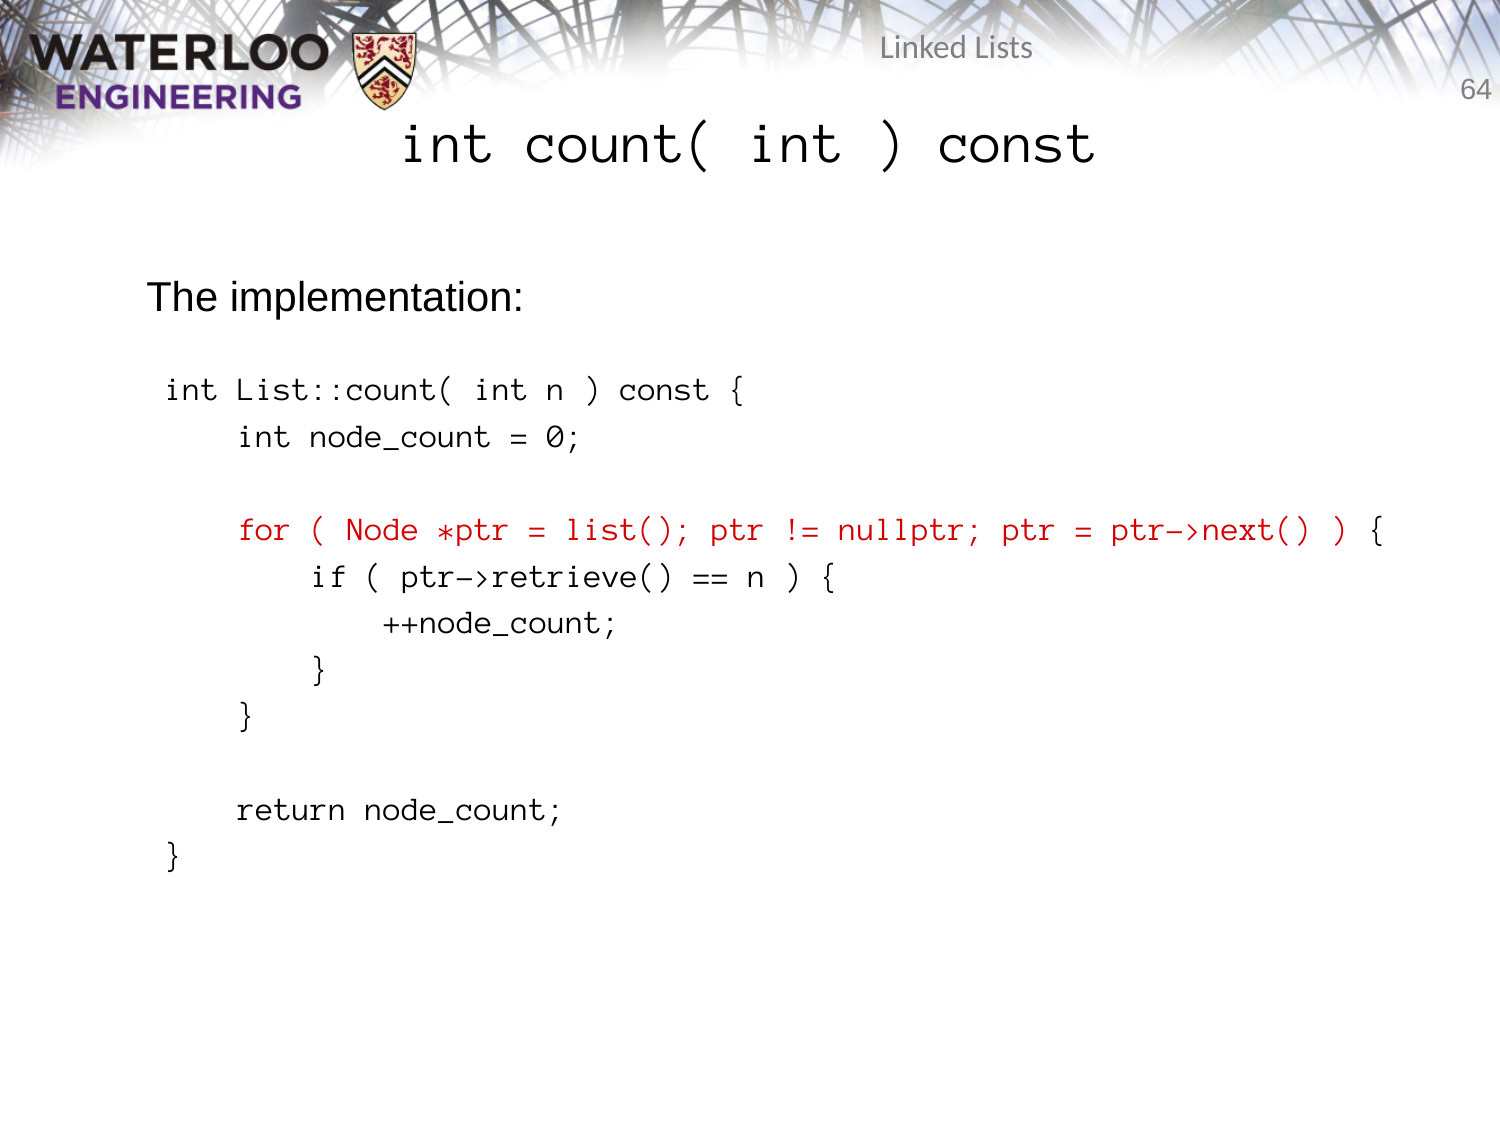

# int count( int ) const
	The implementation:

int List::count( int n ) const {
    int node_count = 0;

    for ( Node *ptr = list(); ptr != nullptr; ptr = ptr->next() ) {
        if ( ptr->retrieve() == n ) {
            ++node_count;
        }
    }

    return node_count;
}